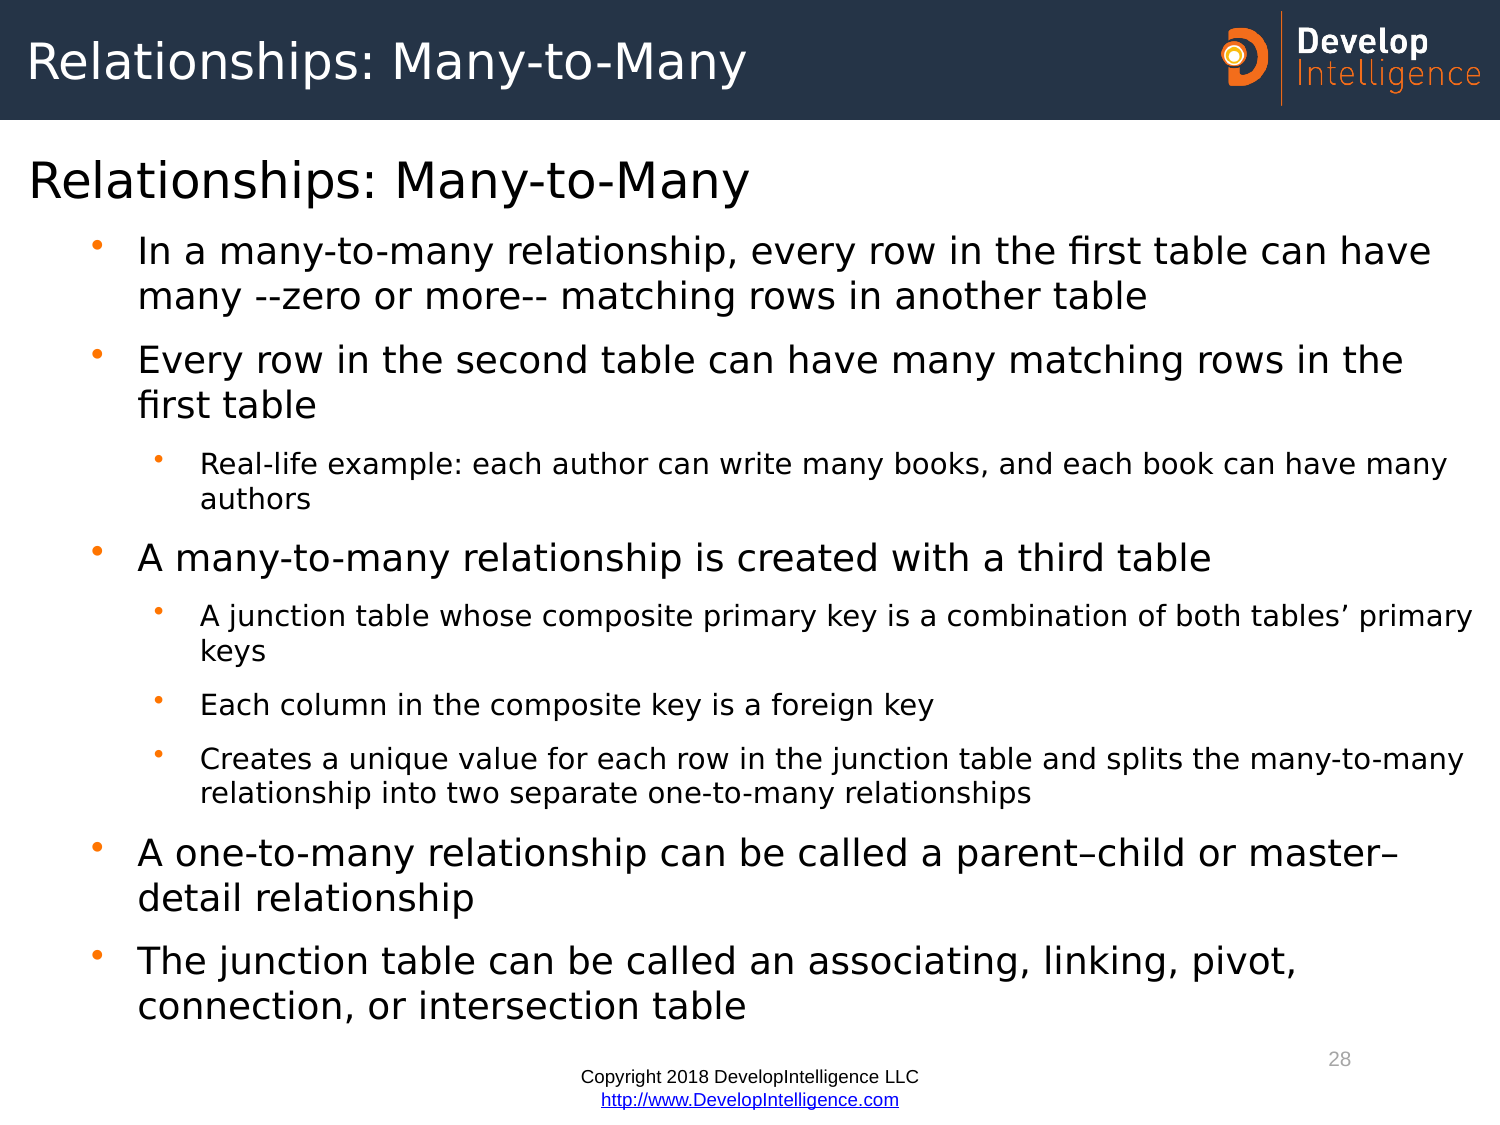

# Relationships: Many-to-Many
Relationships: Many-to-Many
In a many-to-many relationship, every row in the first table can have many --zero or more-- matching rows in another table
Every row in the second table can have many matching rows in the first table
Real-life example: each author can write many books, and each book can have many authors
A many-to-many relationship is created with a third table
A junction table whose composite primary key is a combination of both tables’ primary keys
Each column in the composite key is a foreign key
Creates a unique value for each row in the junction table and splits the many-to-many relationship into two separate one-to-many relationships
A one-to-many relationship can be called a parent–child or master–detail relationship
The junction table can be called an associating, linking, pivot, connection, or intersection table

28